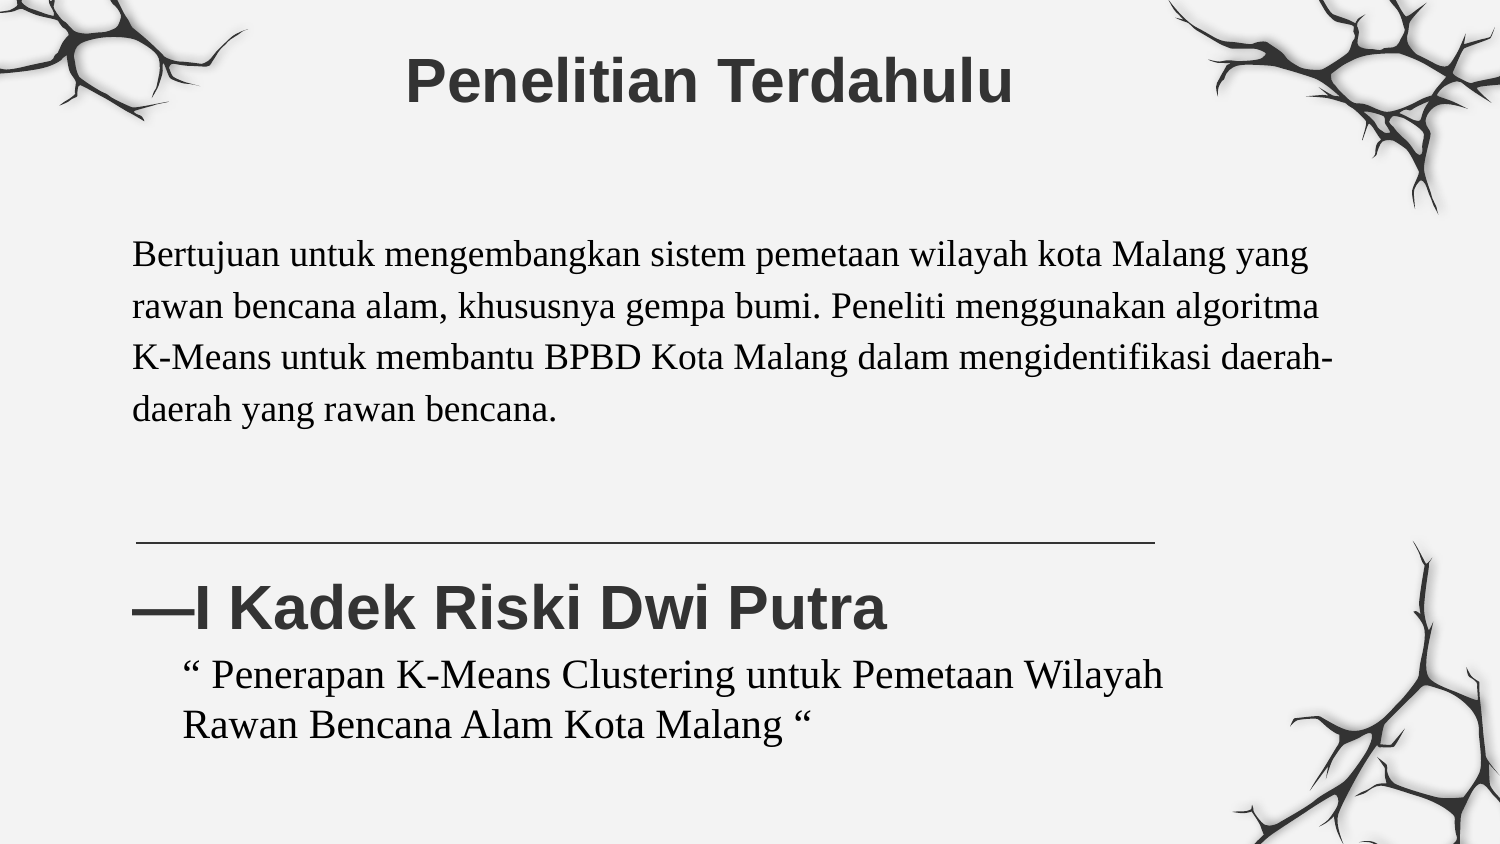

Penelitian Terdahulu
Bertujuan untuk mengembangkan sistem pemetaan wilayah kota Malang yang rawan bencana alam, khususnya gempa bumi. Peneliti menggunakan algoritma K-Means untuk membantu BPBD Kota Malang dalam mengidentifikasi daerah-daerah yang rawan bencana.

# —I Kadek Riski Dwi Putra
“ Penerapan K-Means Clustering untuk Pemetaan Wilayah Rawan Bencana Alam Kota Malang “